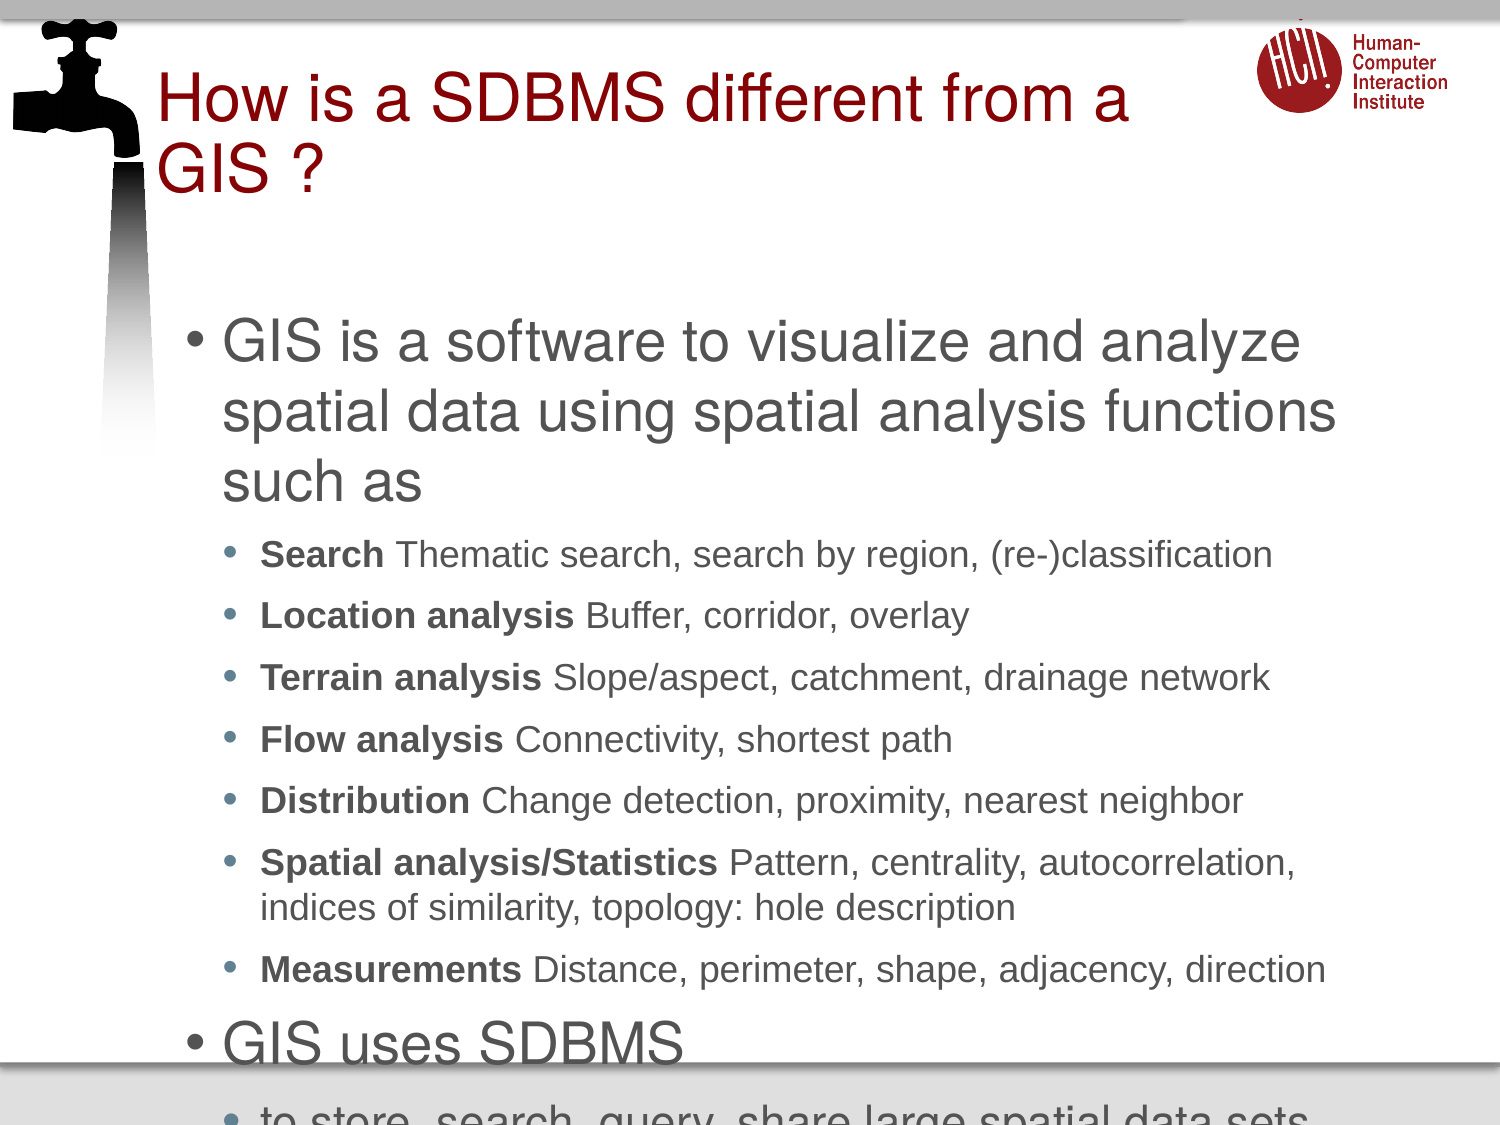

# How is a SDBMS different from a GIS ?
GIS is a software to visualize and analyze spatial data using spatial analysis functions such as
Search Thematic search, search by region, (re-)classification
Location analysis Buffer, corridor, overlay
Terrain analysis Slope/aspect, catchment, drainage network
Flow analysis Connectivity, shortest path
Distribution Change detection, proximity, nearest neighbor
Spatial analysis/Statistics Pattern, centrality, autocorrelation, indices of similarity, topology: hole description
Measurements Distance, perimeter, shape, adjacency, direction
GIS uses SDBMS
to store, search, query, share large spatial data sets